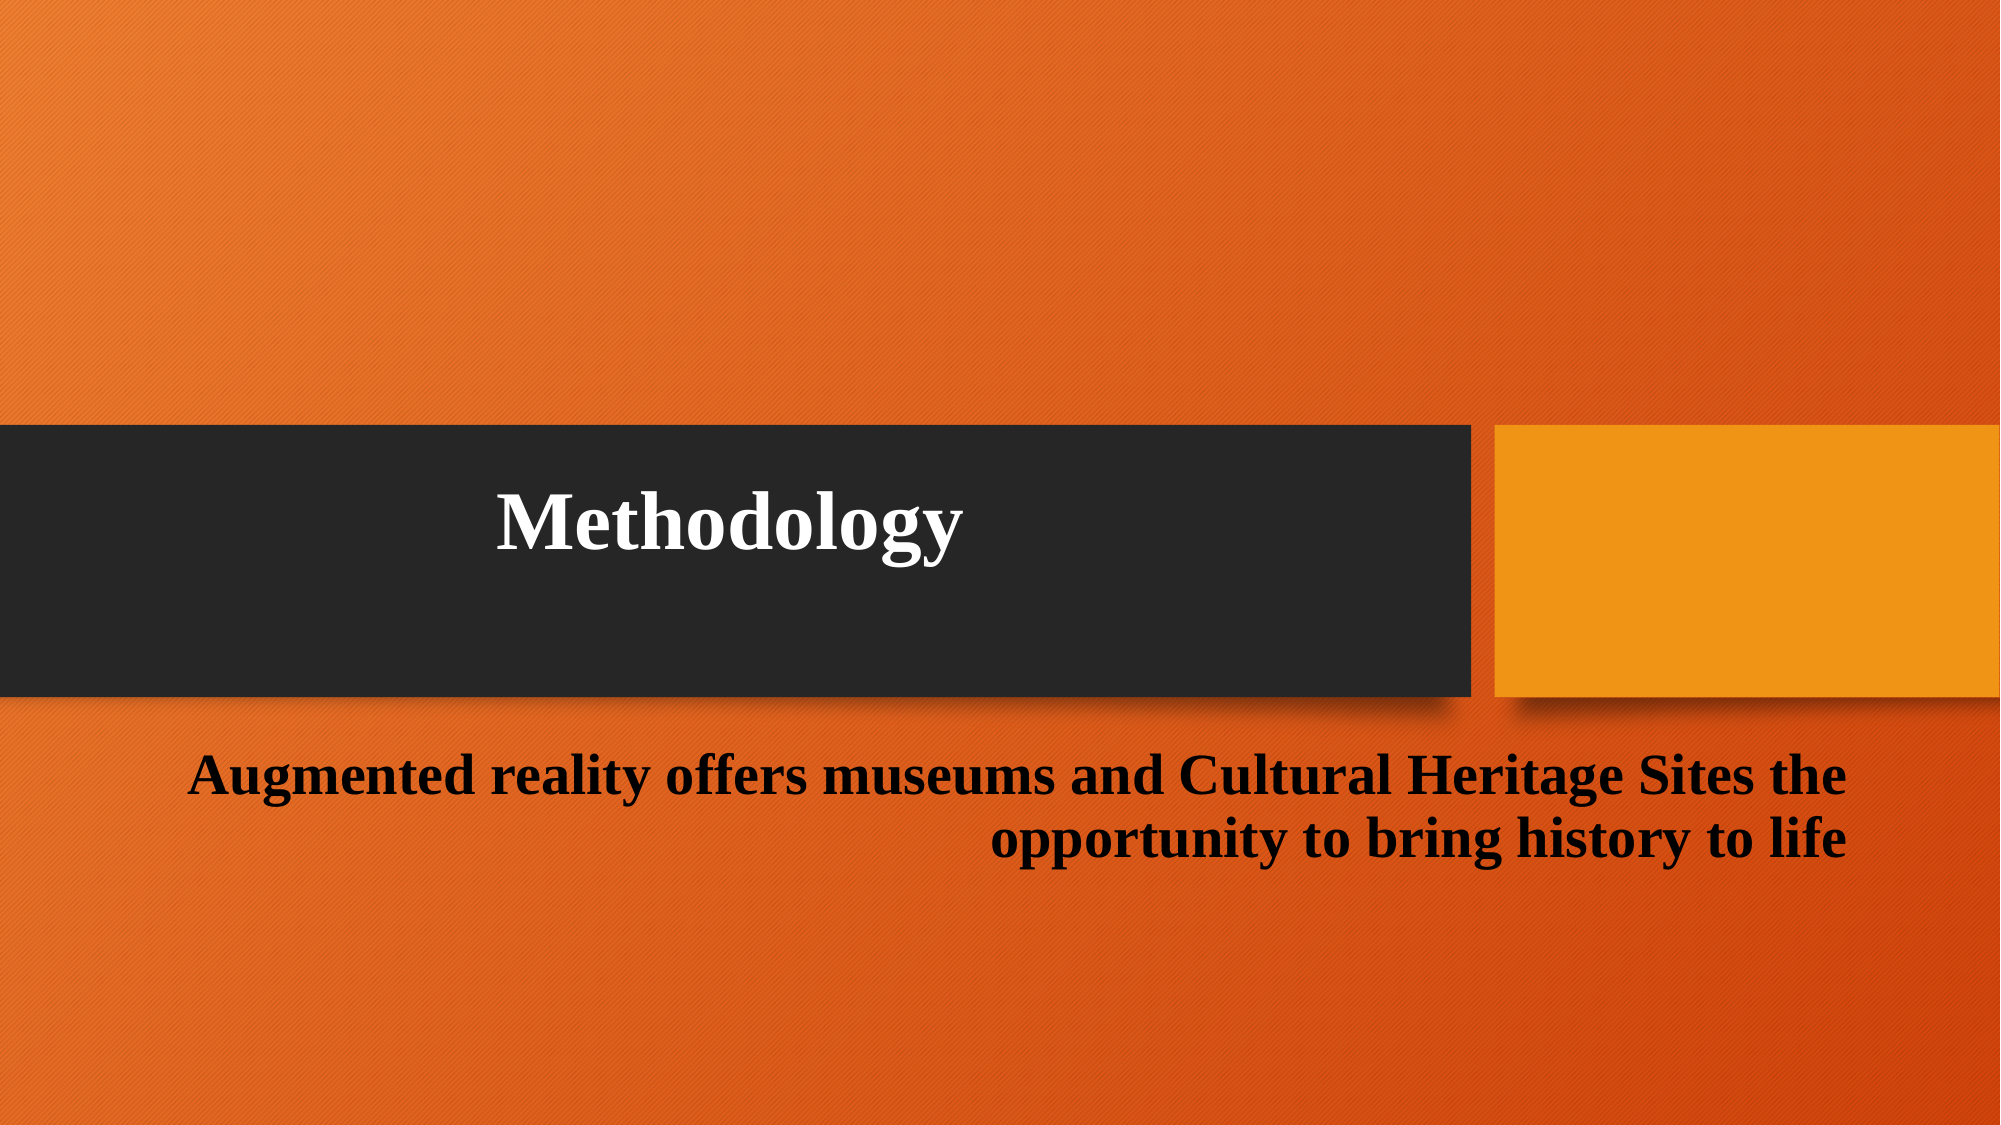

# Methodology
Augmented reality offers museums and Cultural Heritage Sites the opportunity to bring history to life